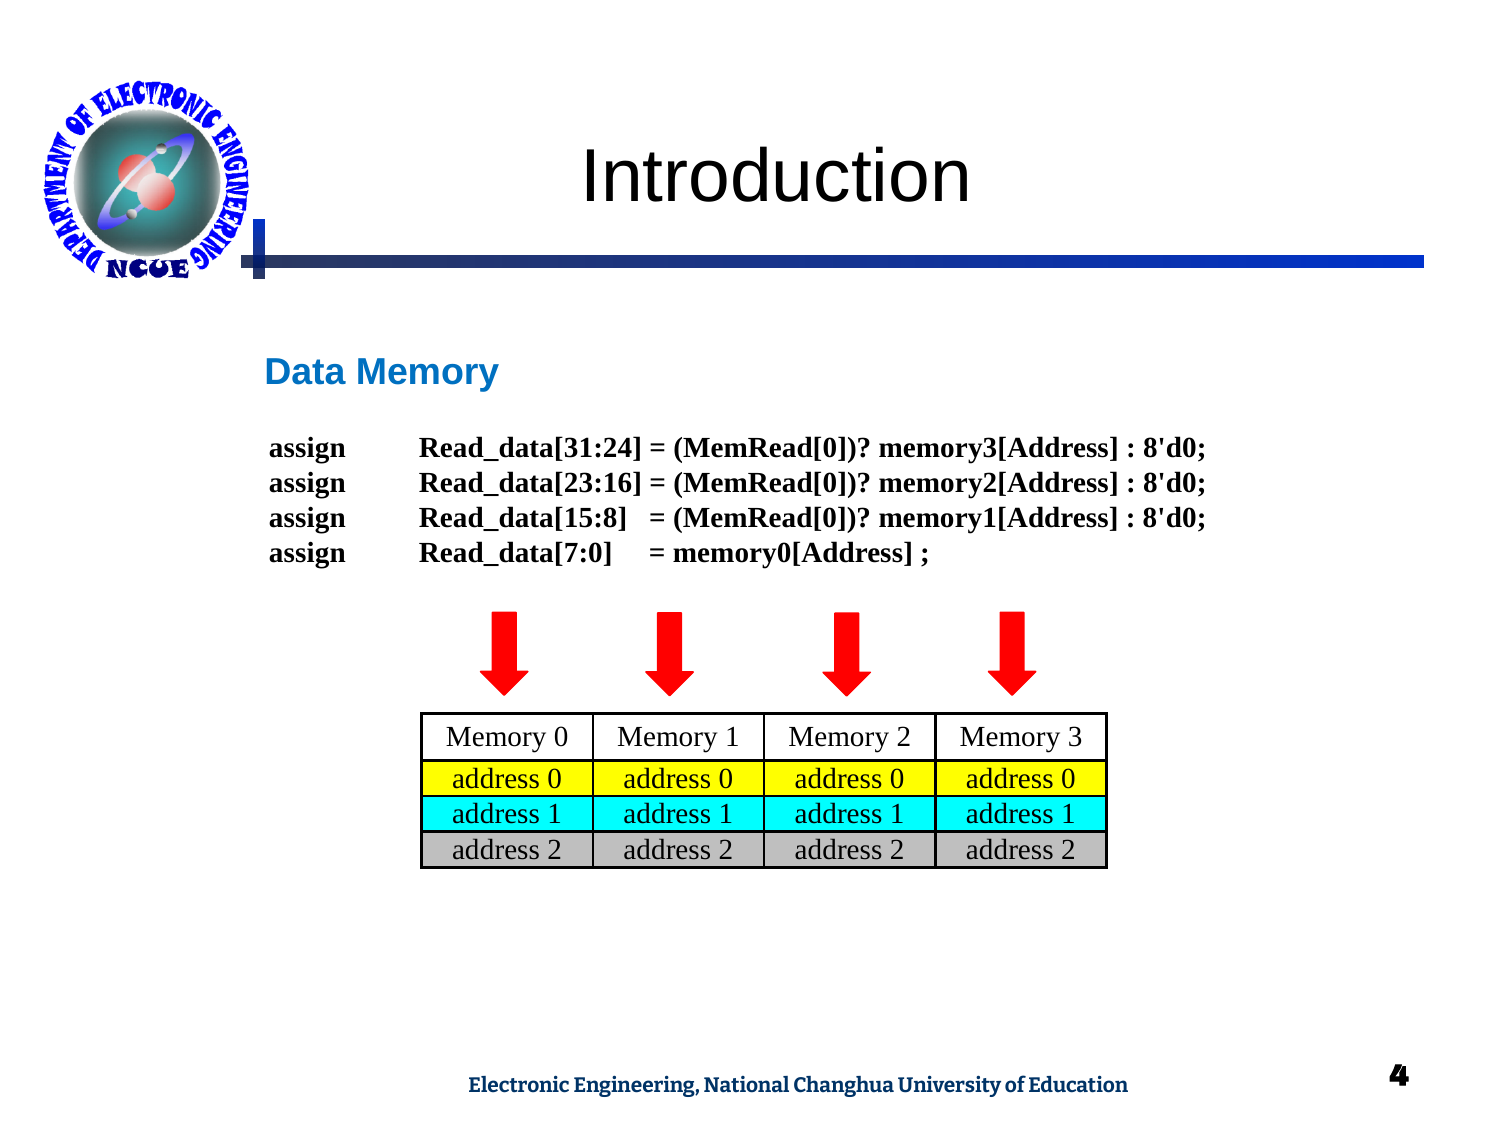

# Introduction
Data Memory
assign	Read_data[31:24] = (MemRead[0])? memory3[Address] : 8'd0;
assign	Read_data[23:16] = (MemRead[0])? memory2[Address] : 8'd0;
assign	Read_data[15:8]   = (MemRead[0])? memory1[Address] : 8'd0;
assign	Read_data[7:0]     = memory0[Address] ;

| Memory 0 | Memory 1 | Memory 2 | Memory 3 |
| --- | --- | --- | --- |
| address 0 | address 0 | address 0 | address 0 |
| address 1 | address 1 | address 1 | address 1 |
| address 2 | address 2 | address 2 | address 2 |
4
 Electronic Engineering, National Changhua University of Education